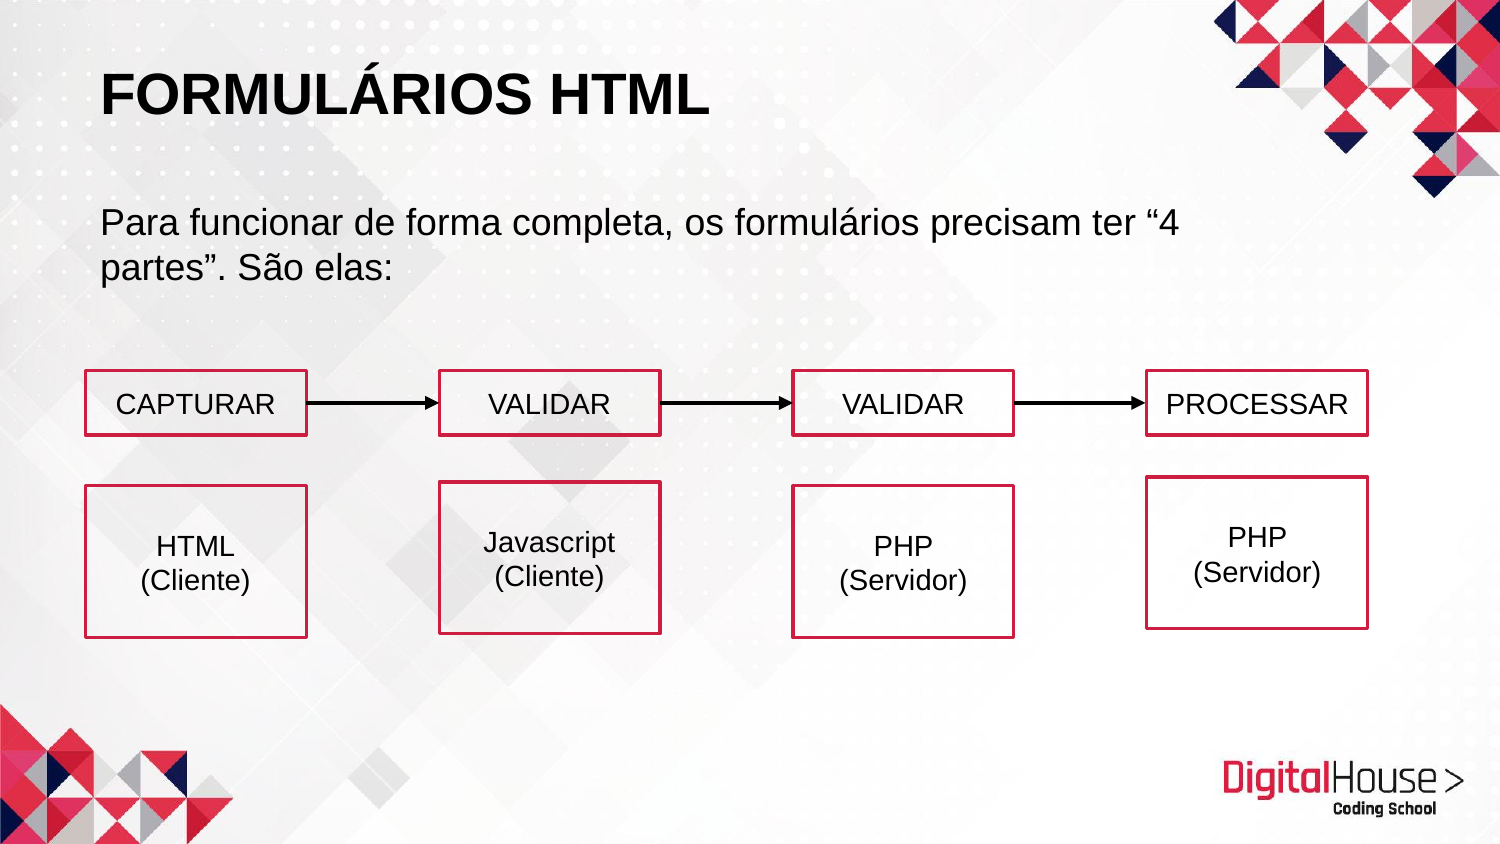

# FORMULÁRIOS HTML
Para funcionar de forma completa, os formulários precisam ter “4 partes”. São elas:

CAPTURAR
VALIDAR
VALIDAR

PROCESSAR
PHP
(Servidor)
Javascript
(Cliente)
HTML
(Cliente)
PHP
(Servidor)